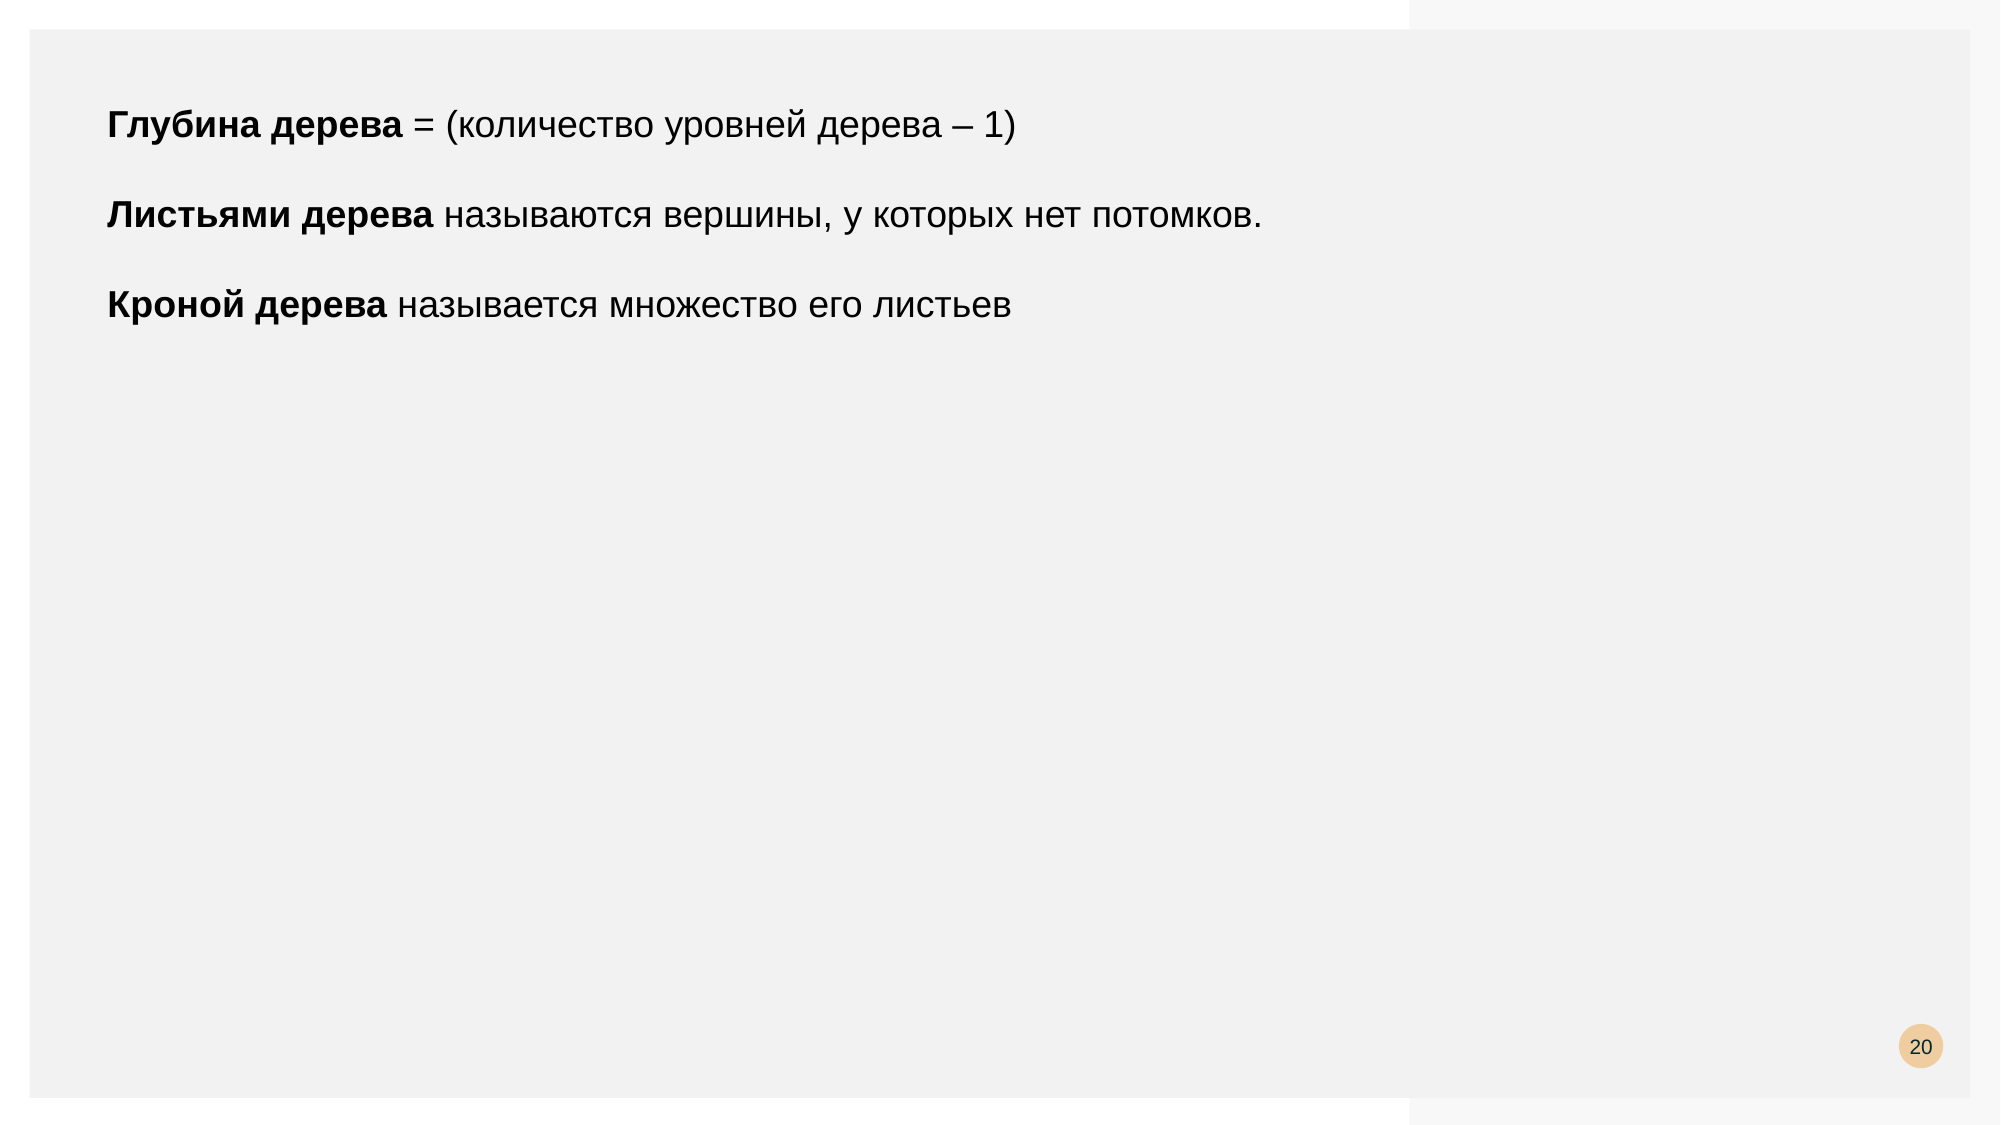

Глубина дерева = (количество уровней дерева – 1)

Листьями дерева называются вершины, у которых нет потомков.

Кроной дерева называется множество его листьев

20